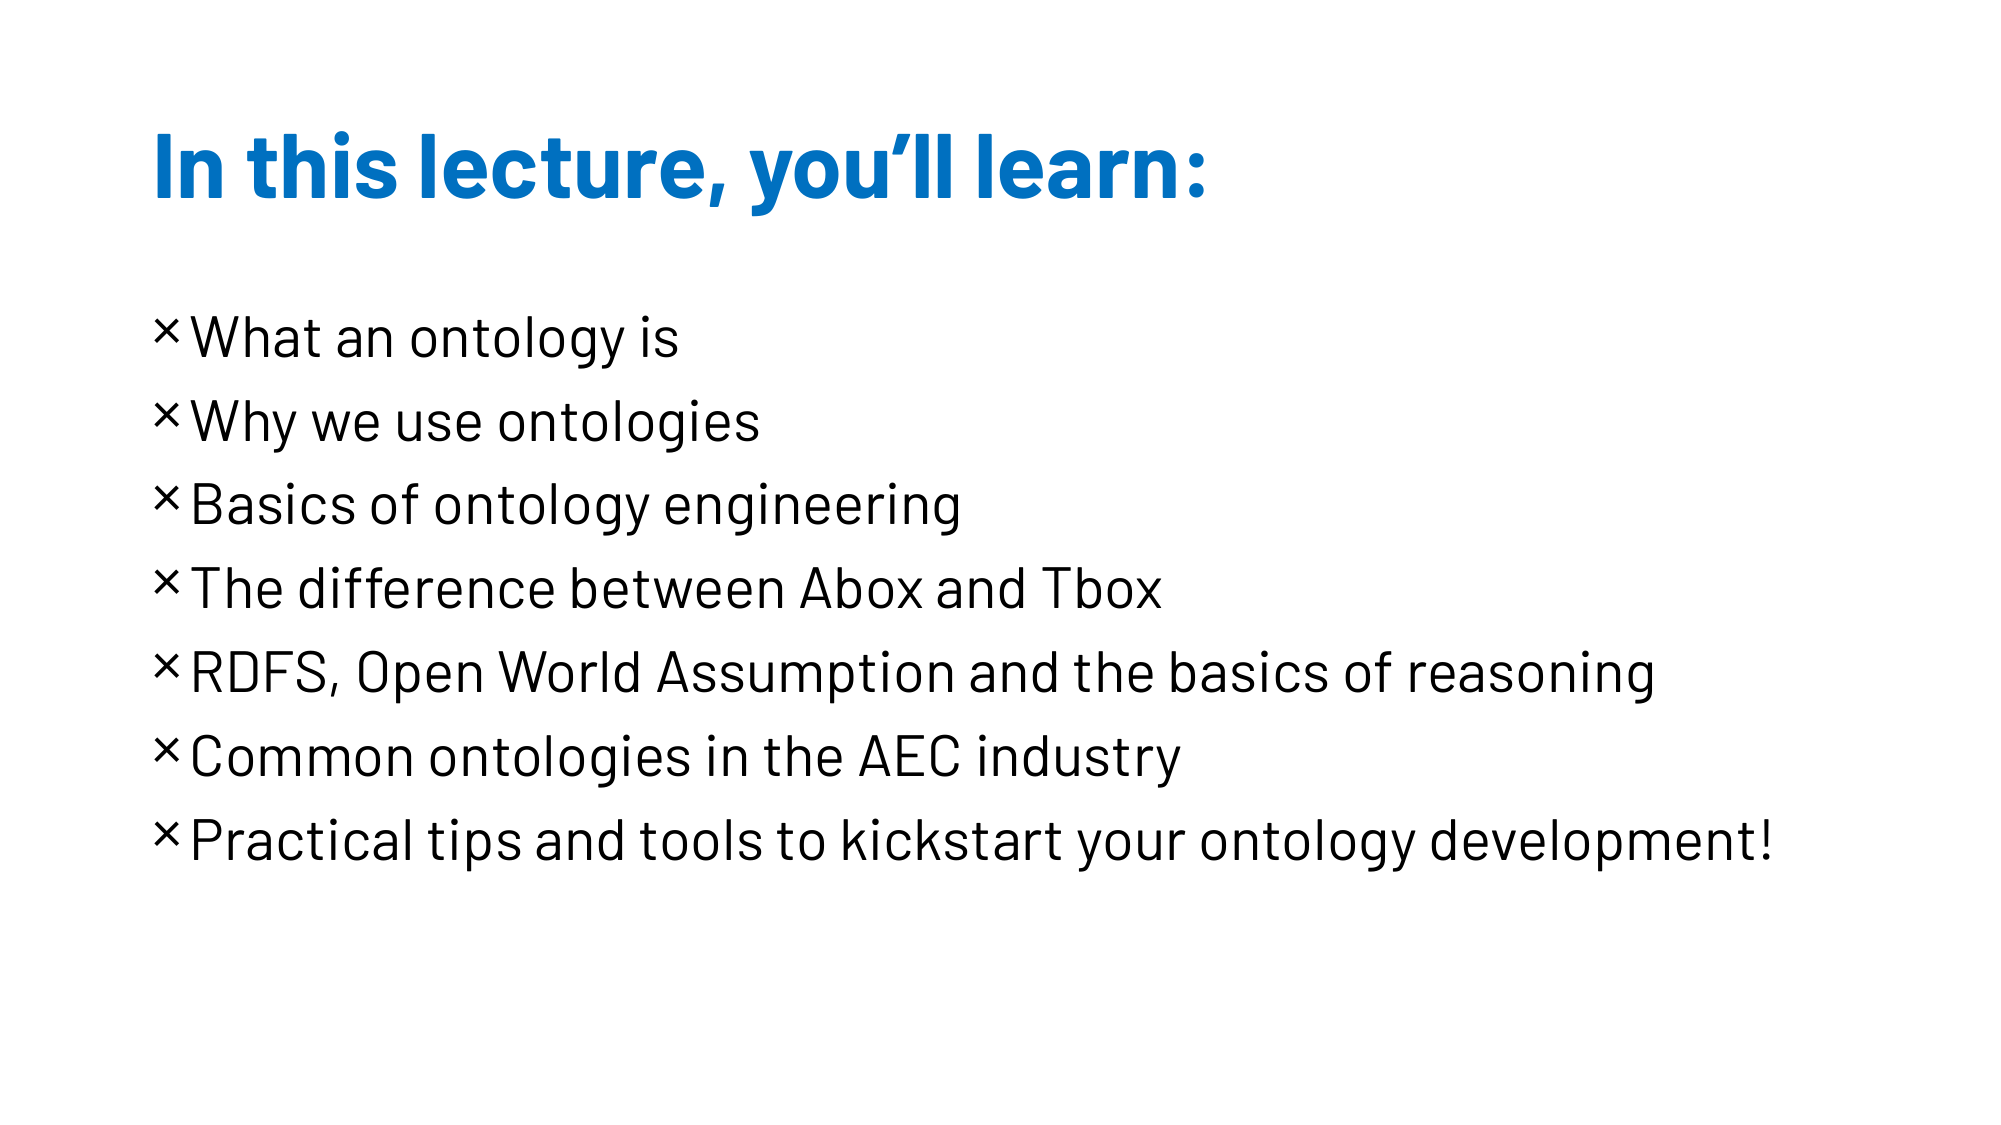

# In this lecture, you’ll learn:
What an ontology is
Why we use ontologies
Basics of ontology engineering
The difference between Abox and Tbox
RDFS, Open World Assumption and the basics of reasoning
Common ontologies in the AEC industry
Practical tips and tools to kickstart your ontology development!